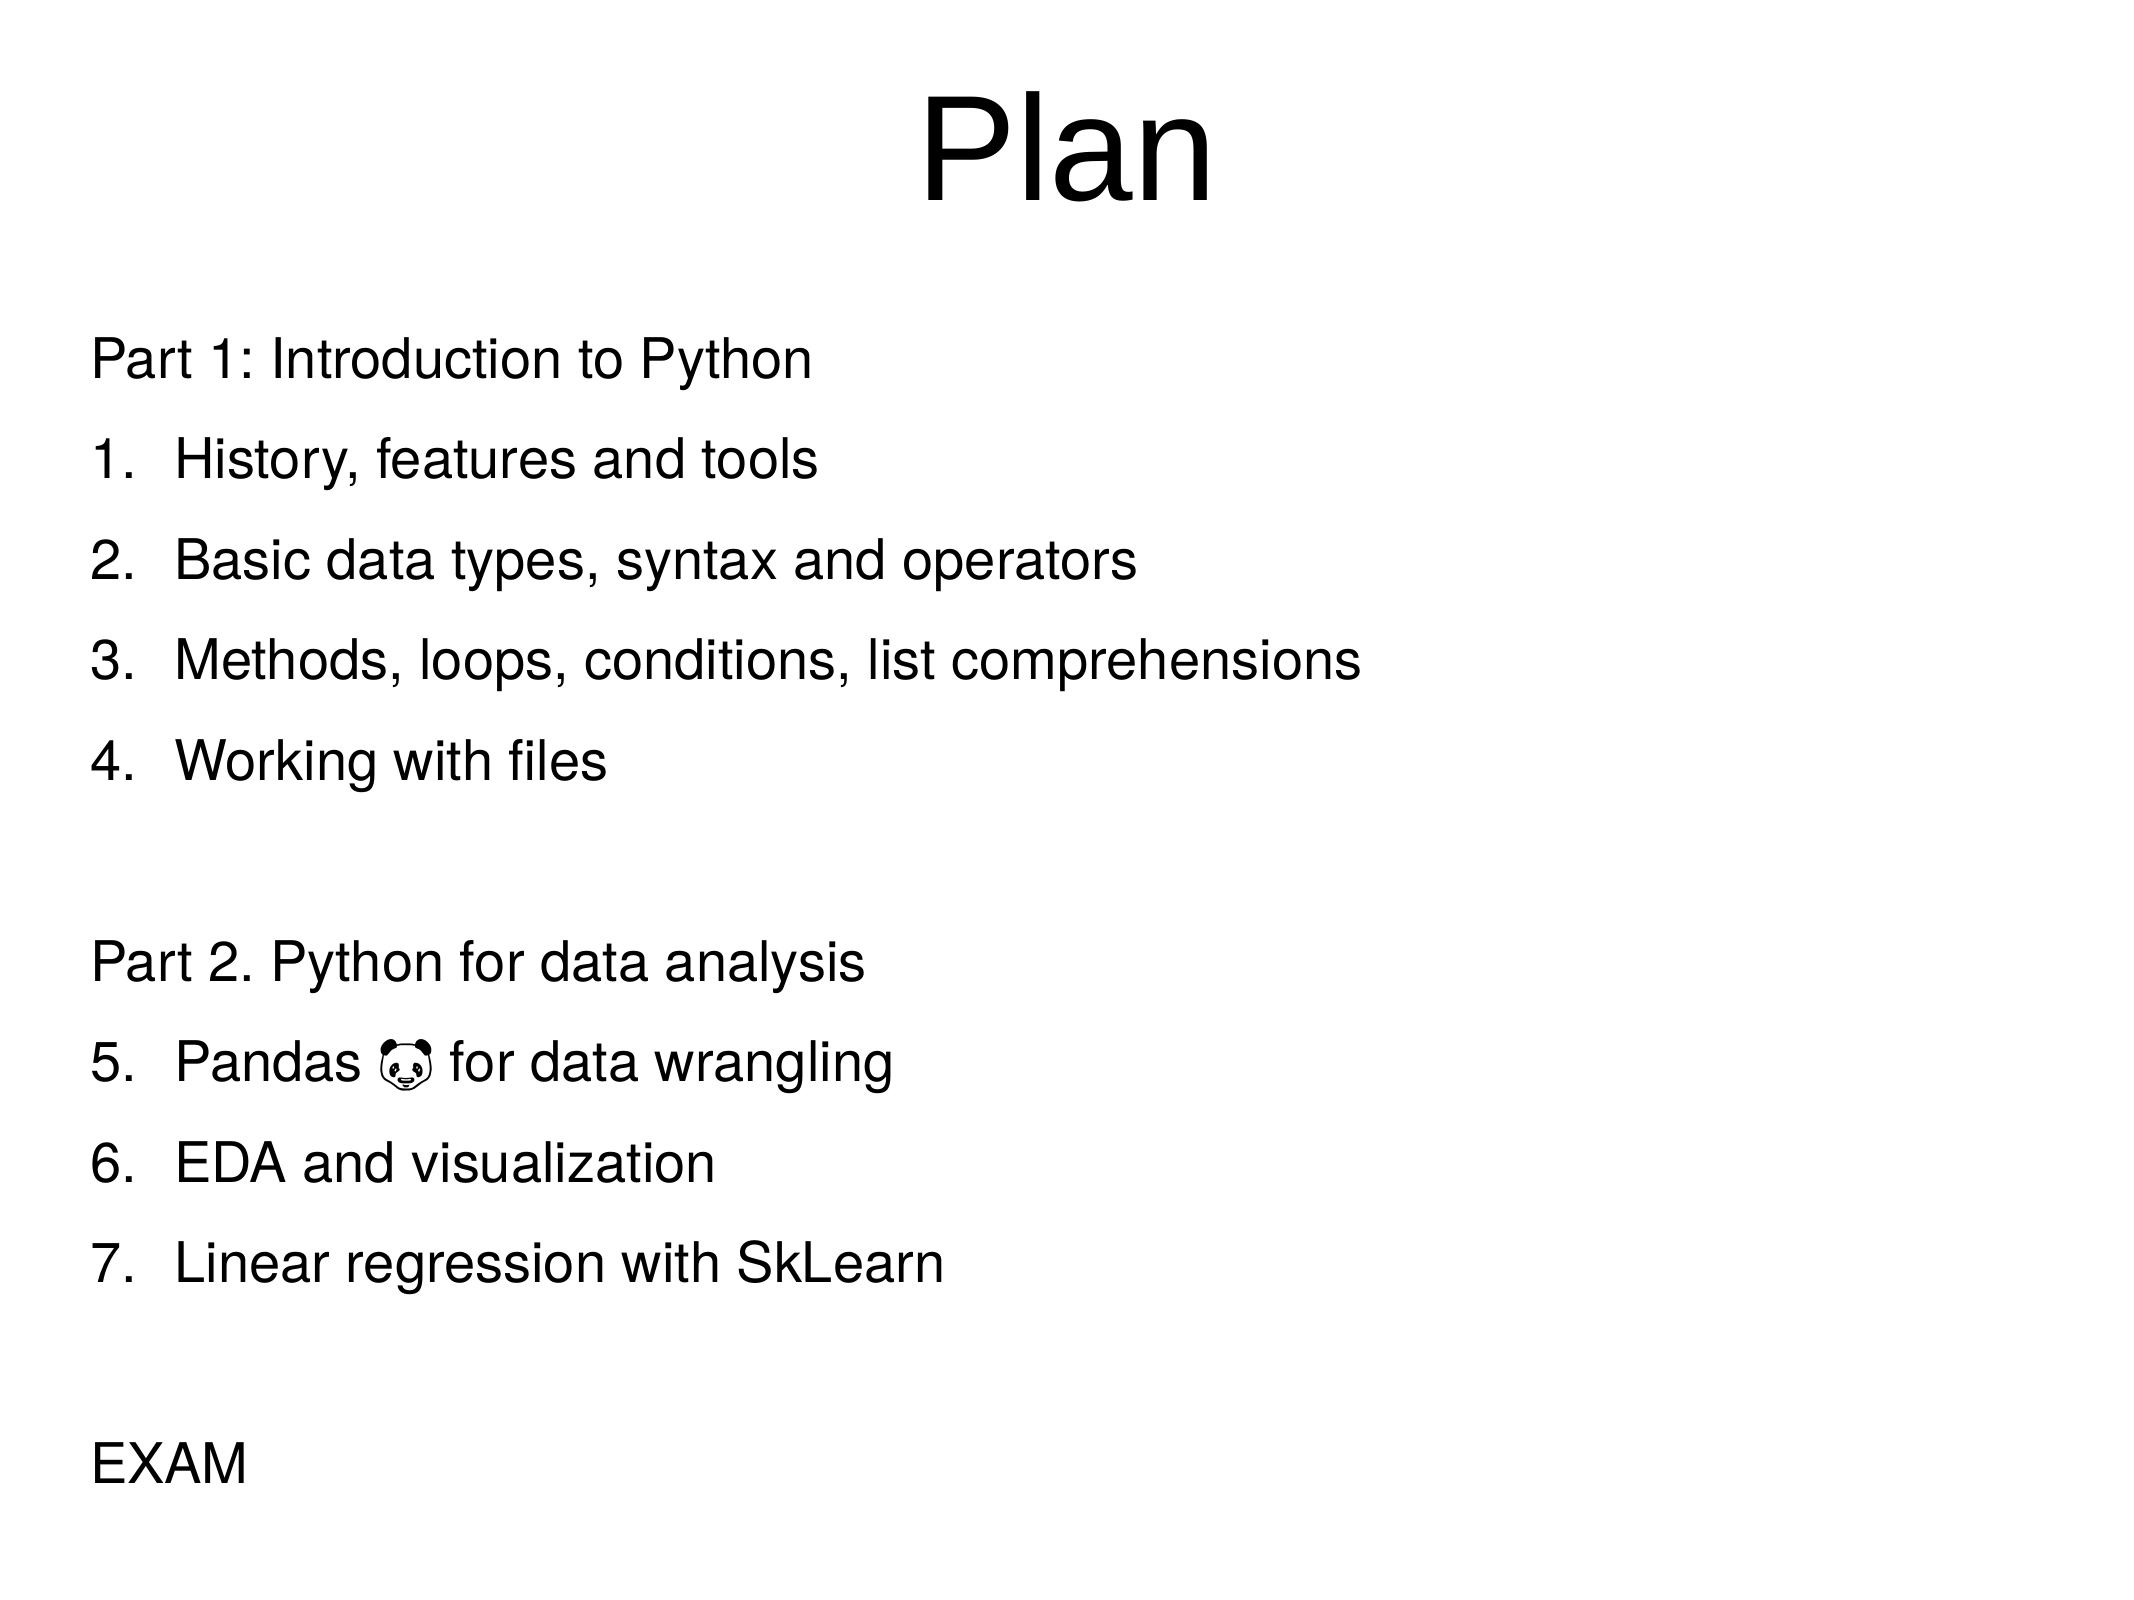

# Plan
Part 1: Introduction to Python
History, features and tools
Basic data types, syntax and operators
Methods, loops, conditions, list comprehensions
Working with files

Part 2. Python for data analysis
Pandas 🐼 for data wrangling
EDA and visualization
Linear regression with SkLearn

EXAM